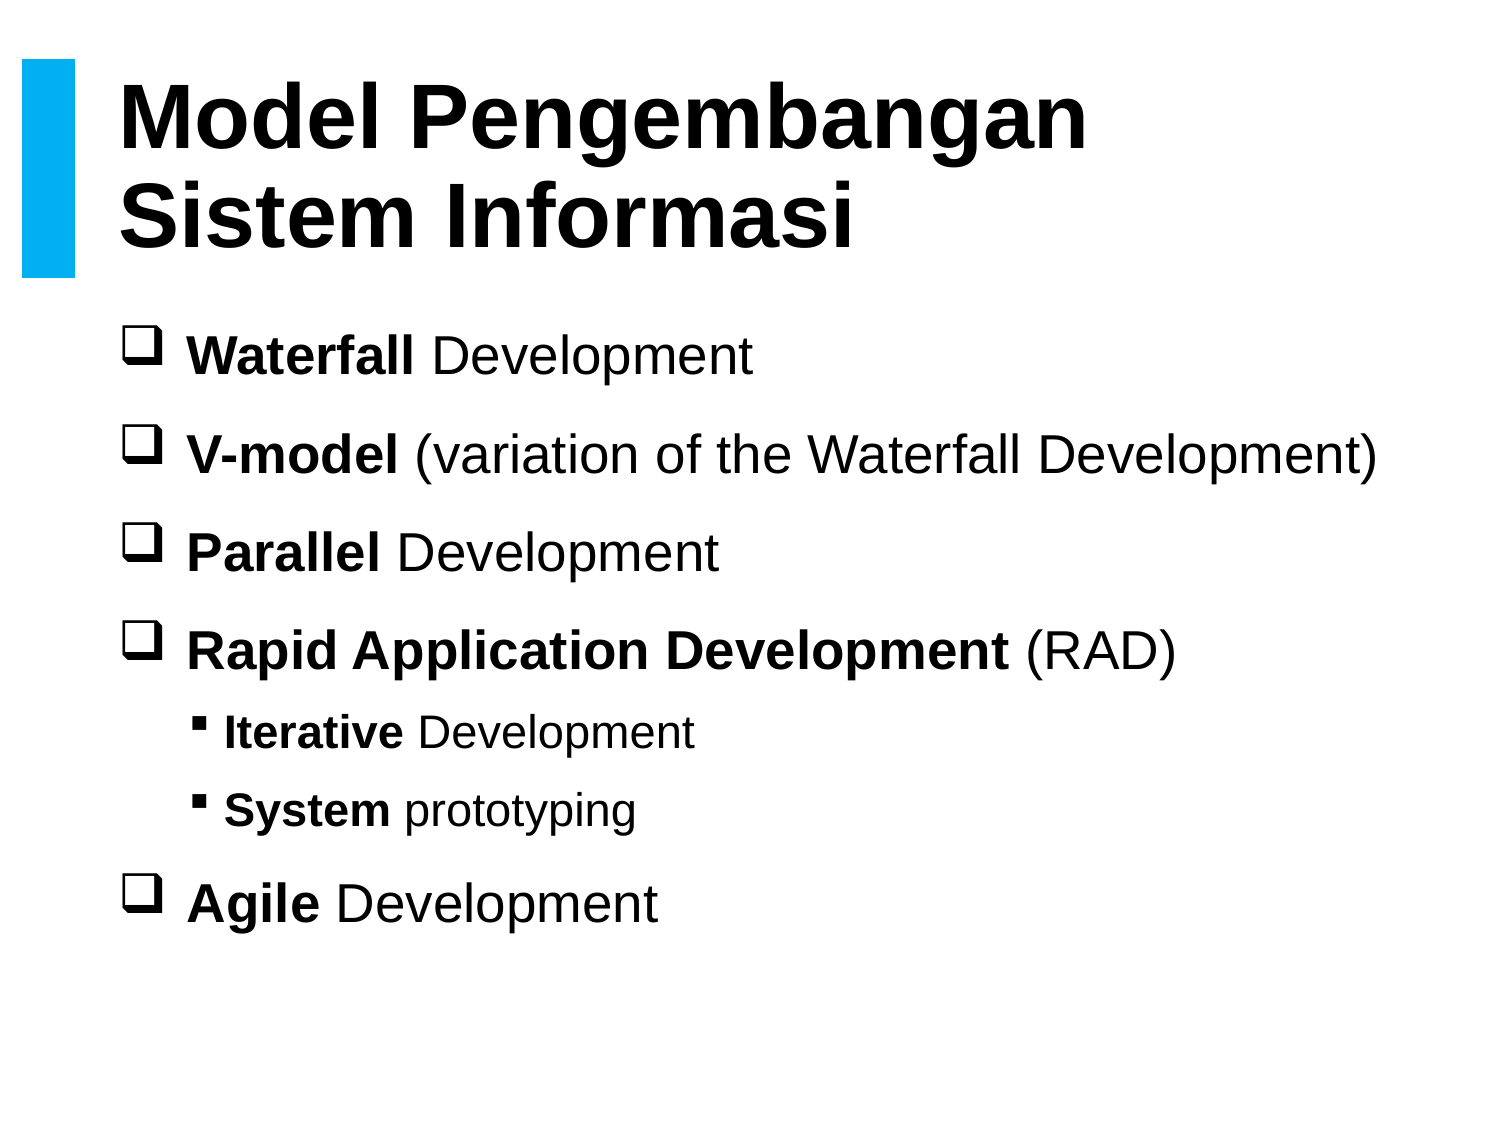

# Model Pengembangan Sistem Informasi
Waterfall Development
V-model (variation of the Waterfall Development)
Parallel Development
Rapid Application Development (RAD)
Iterative Development
System prototyping
Agile Development